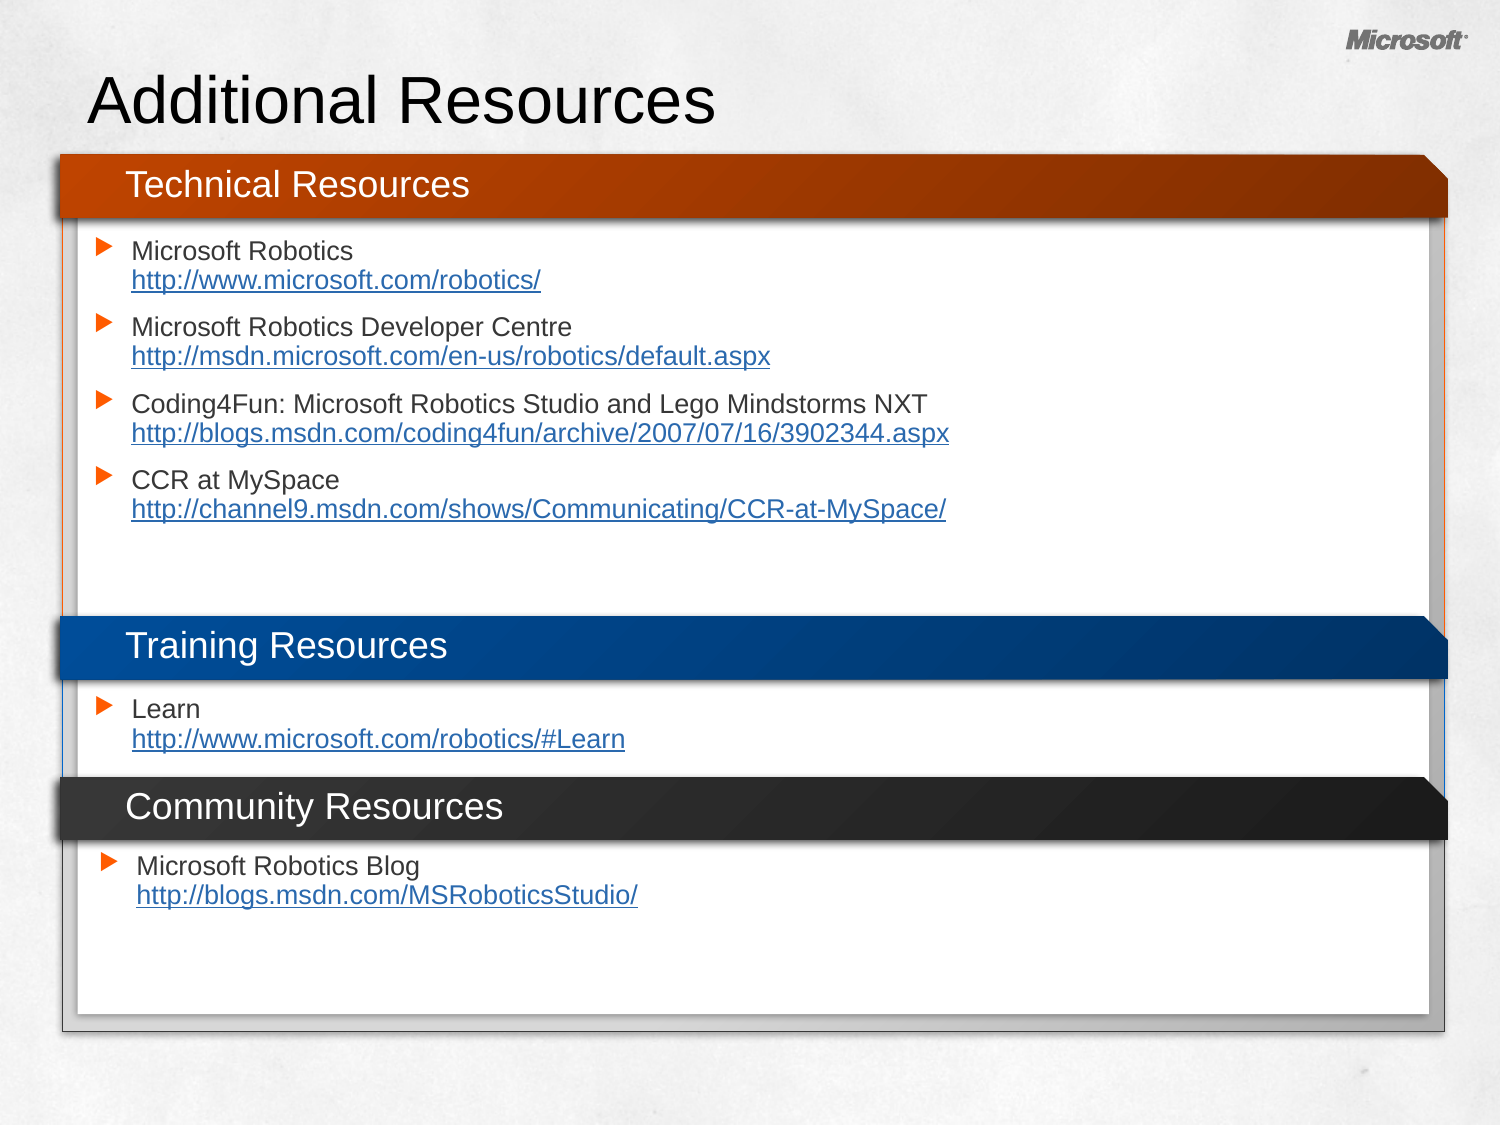

# Additional Resources
Technical Resources

Microsoft Robotics 			                   http://www.microsoft.com/robotics/
Microsoft Robotics Developer Centre                                                   http://msdn.microsoft.com/en-us/robotics/default.aspx
Coding4Fun: Microsoft Robotics Studio and Lego Mindstorms NXT http://blogs.msdn.com/coding4fun/archive/2007/07/16/3902344.aspx
CCR at MySpace                                         http://channel9.msdn.com/shows/Communicating/CCR-at-MySpace/

Training Resources

Learn                                                          http://www.microsoft.com/robotics/#Learn
Community Resources

Microsoft Robotics Blog                                     http://blogs.msdn.com/MSRoboticsStudio/